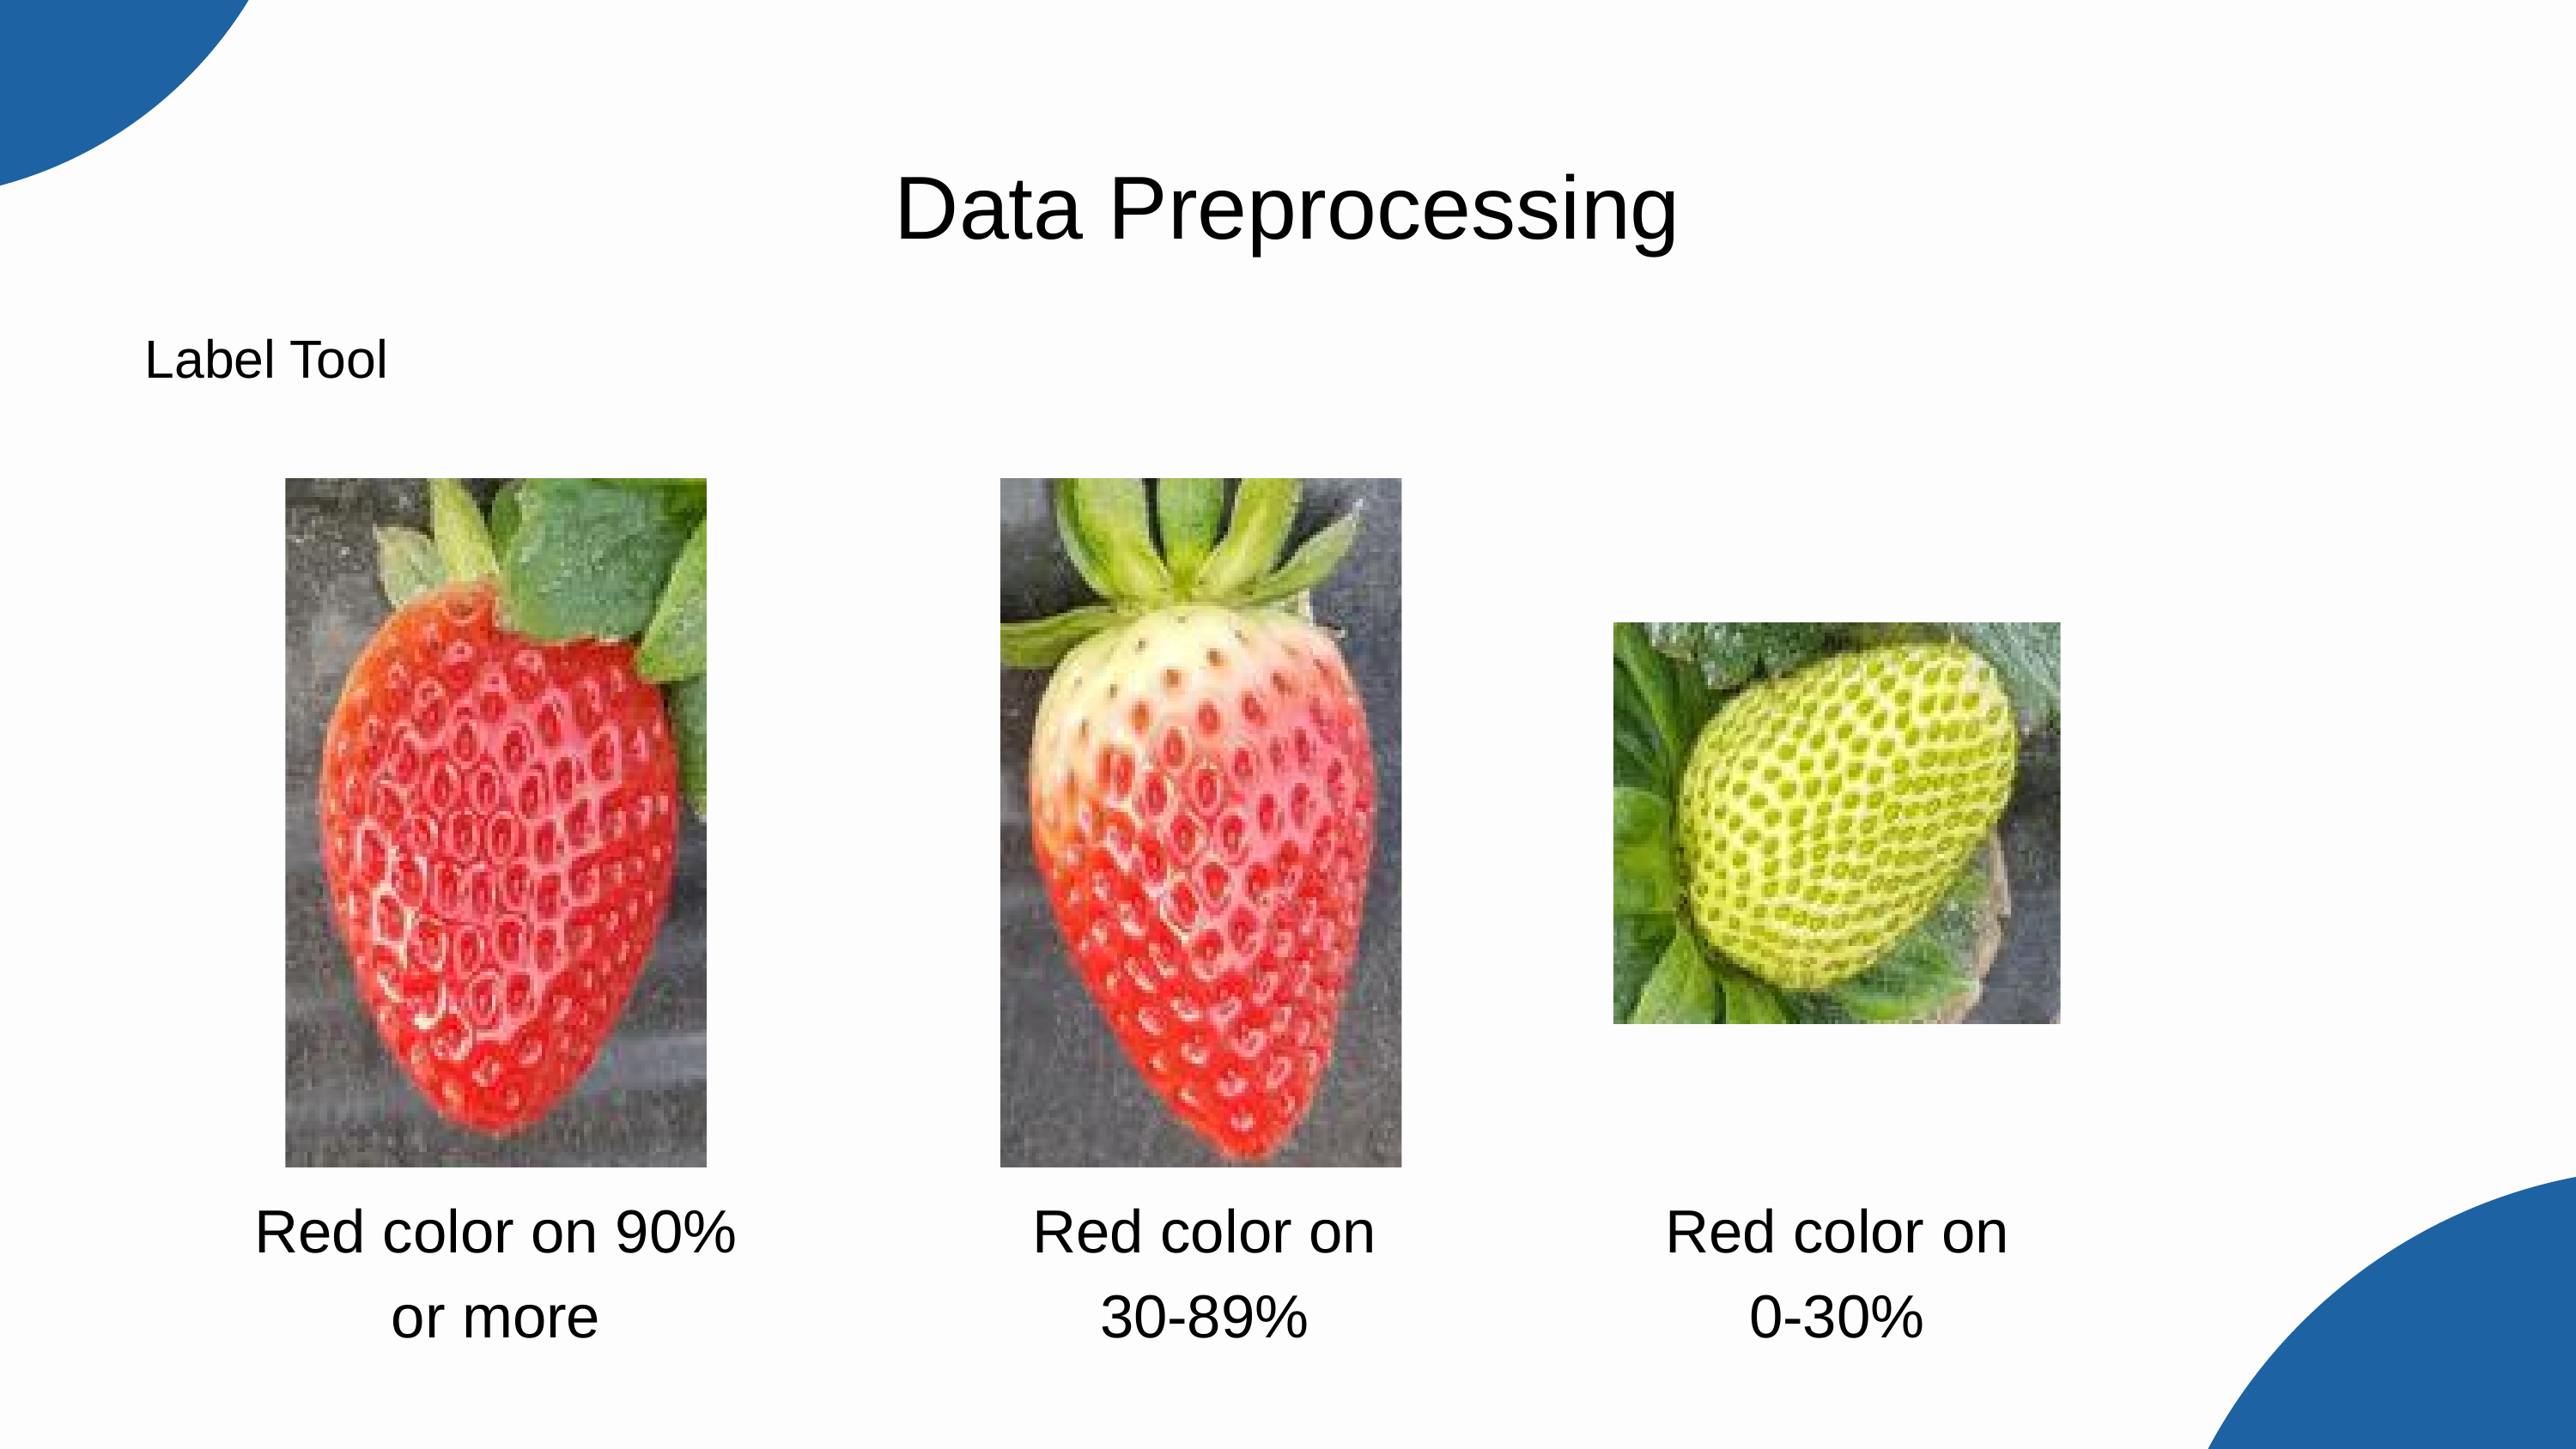

Data Preprocessing
Label Tool

Red color on 90% or more
Red color on 30-89%
Red color on 0-30%